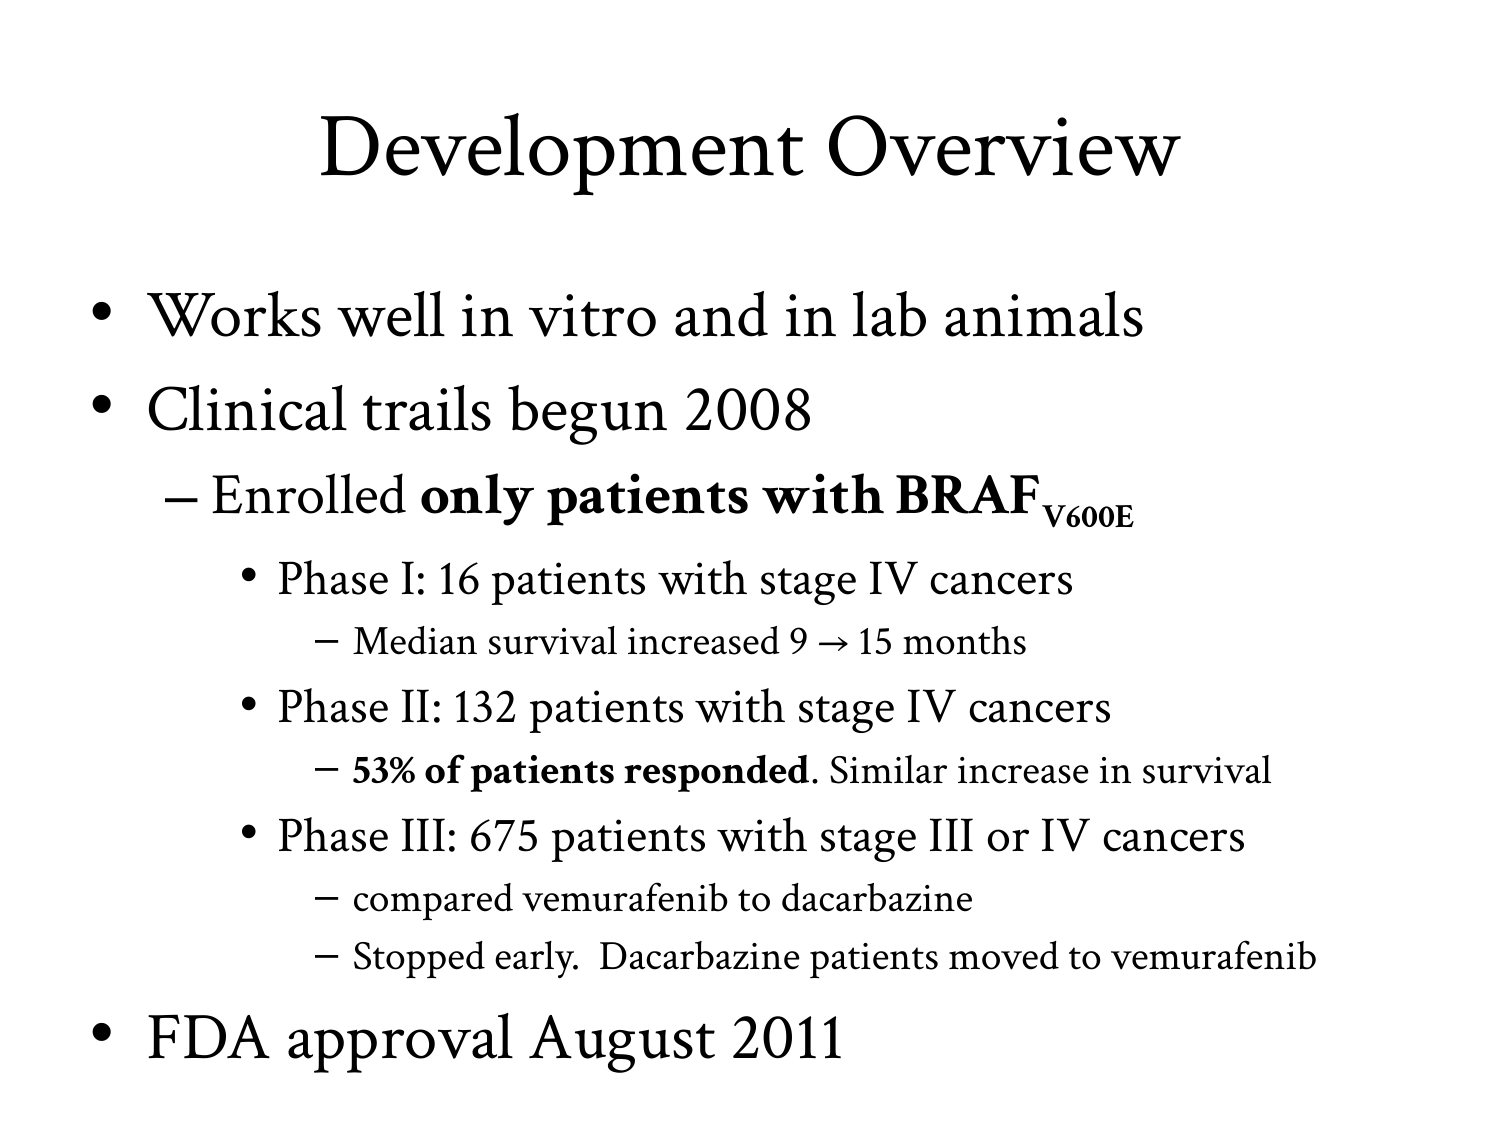

# Development Overview
Works well in vitro and in lab animals
Clinical trails begun 2008
Enrolled only patients with BRAFV600E
Phase I: 16 patients with stage IV cancers
Median survival increased 9 → 15 months
Phase II: 132 patients with stage IV cancers
53% of patients responded. Similar increase in survival
Phase III: 675 patients with stage III or IV cancers
compared vemurafenib to dacarbazine
Stopped early.  Dacarbazine patients moved to vemurafenib
FDA approval August 2011